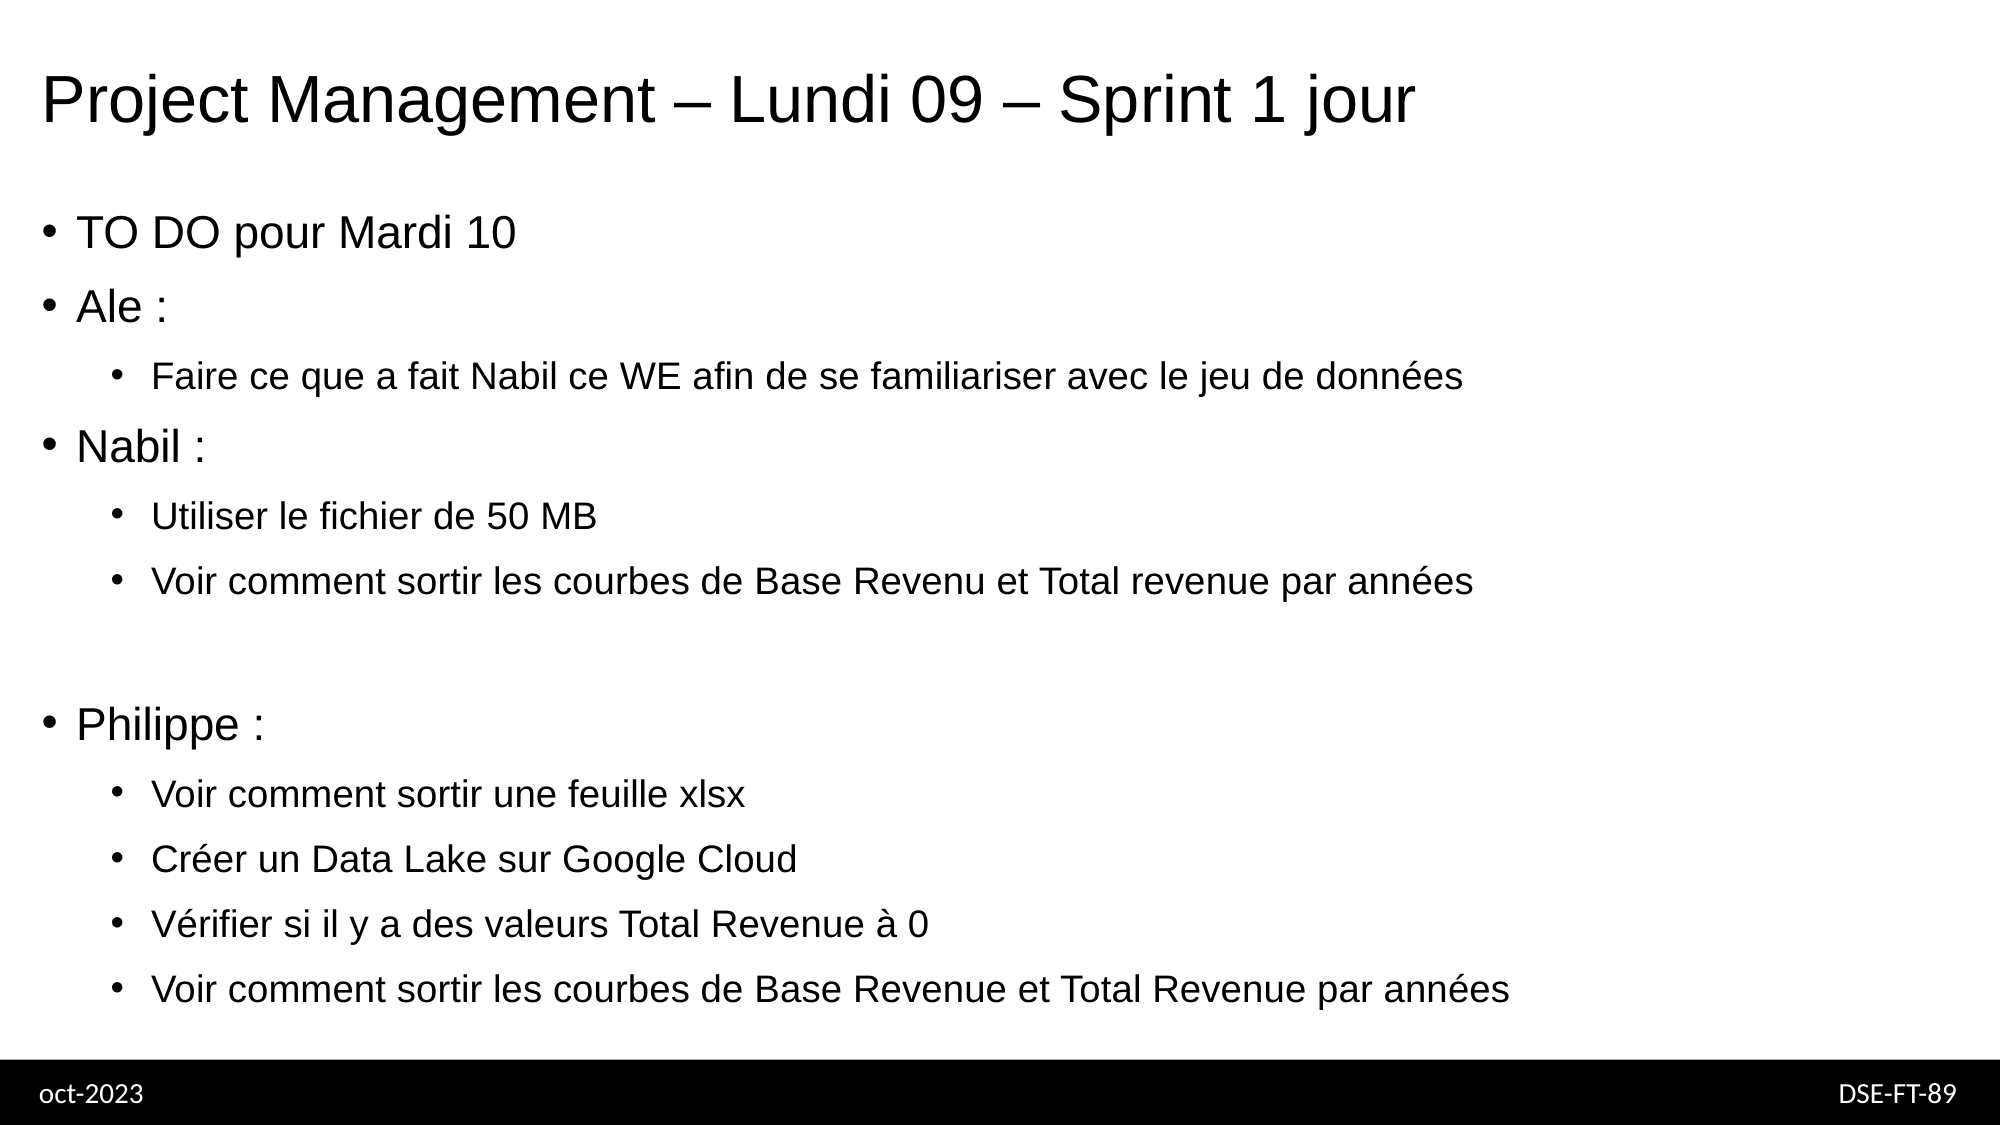

# Project Management – Lundi 09 – Sprint 1 jour
TO DO pour Mardi 10
Ale :
Faire ce que a fait Nabil ce WE afin de se familiariser avec le jeu de données
Nabil :
Utiliser le fichier de 50 MB
Voir comment sortir les courbes de Base Revenu et Total revenue par années

Philippe :
Voir comment sortir une feuille xlsx
Créer un Data Lake sur Google Cloud
Vérifier si il y a des valeurs Total Revenue à 0
Voir comment sortir les courbes de Base Revenue et Total Revenue par années